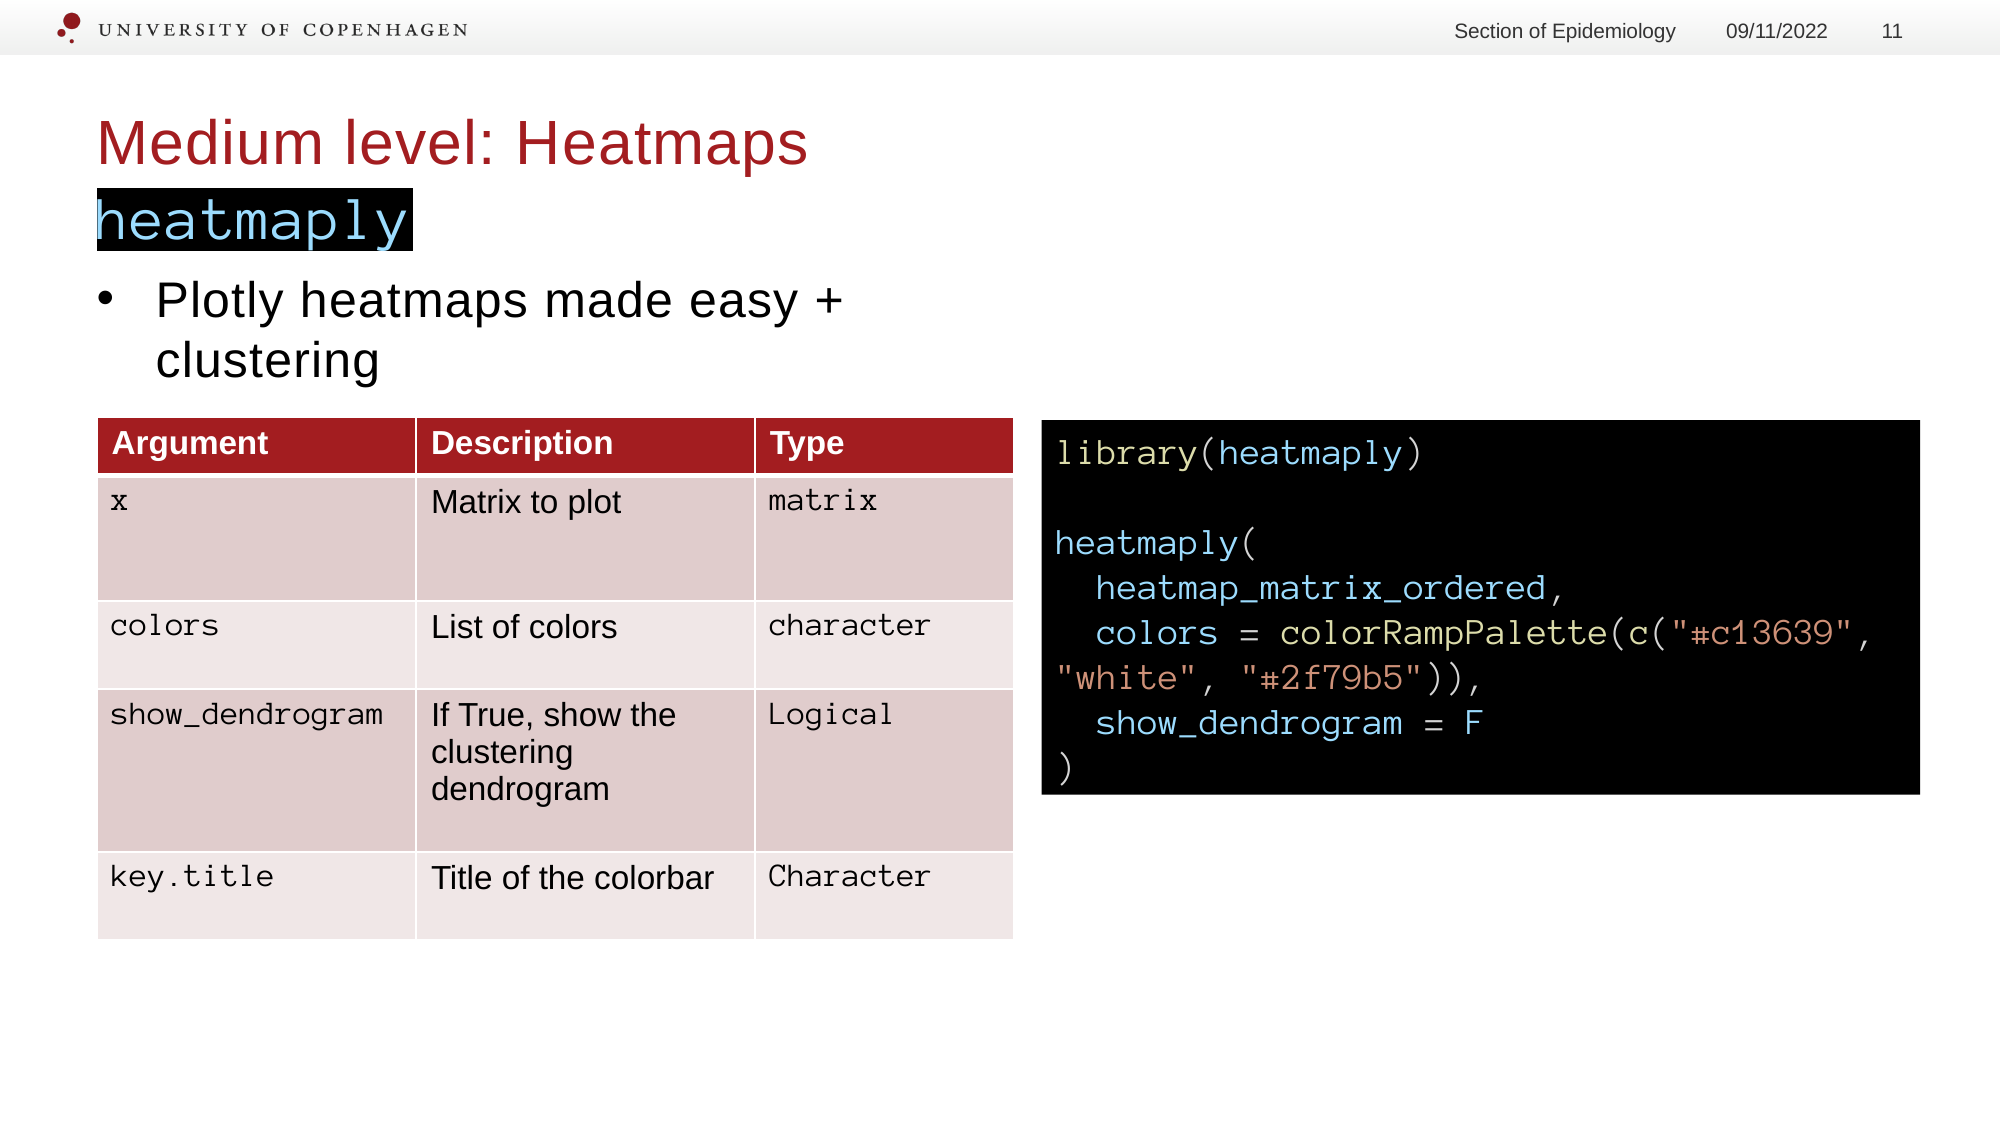

Section of Epidemiology
09/11/2022
11
# Medium level: Heatmaps heatmaply
Plotly heatmaps made easy + clustering

| Argument | Description | Type |
| --- | --- | --- |
| x | Matrix to plot | matrix |
| colors | List of colors | character |
| show\_dendrogram | If True, show the clustering dendrogram | Logical |
| key.title | Title of the colorbar | Character |
library(heatmaply)

heatmaply(
  heatmap_matrix_ordered,
  colors = colorRampPalette(c("#c13639", "white", "#2f79b5")),
  show_dendrogram = F
)